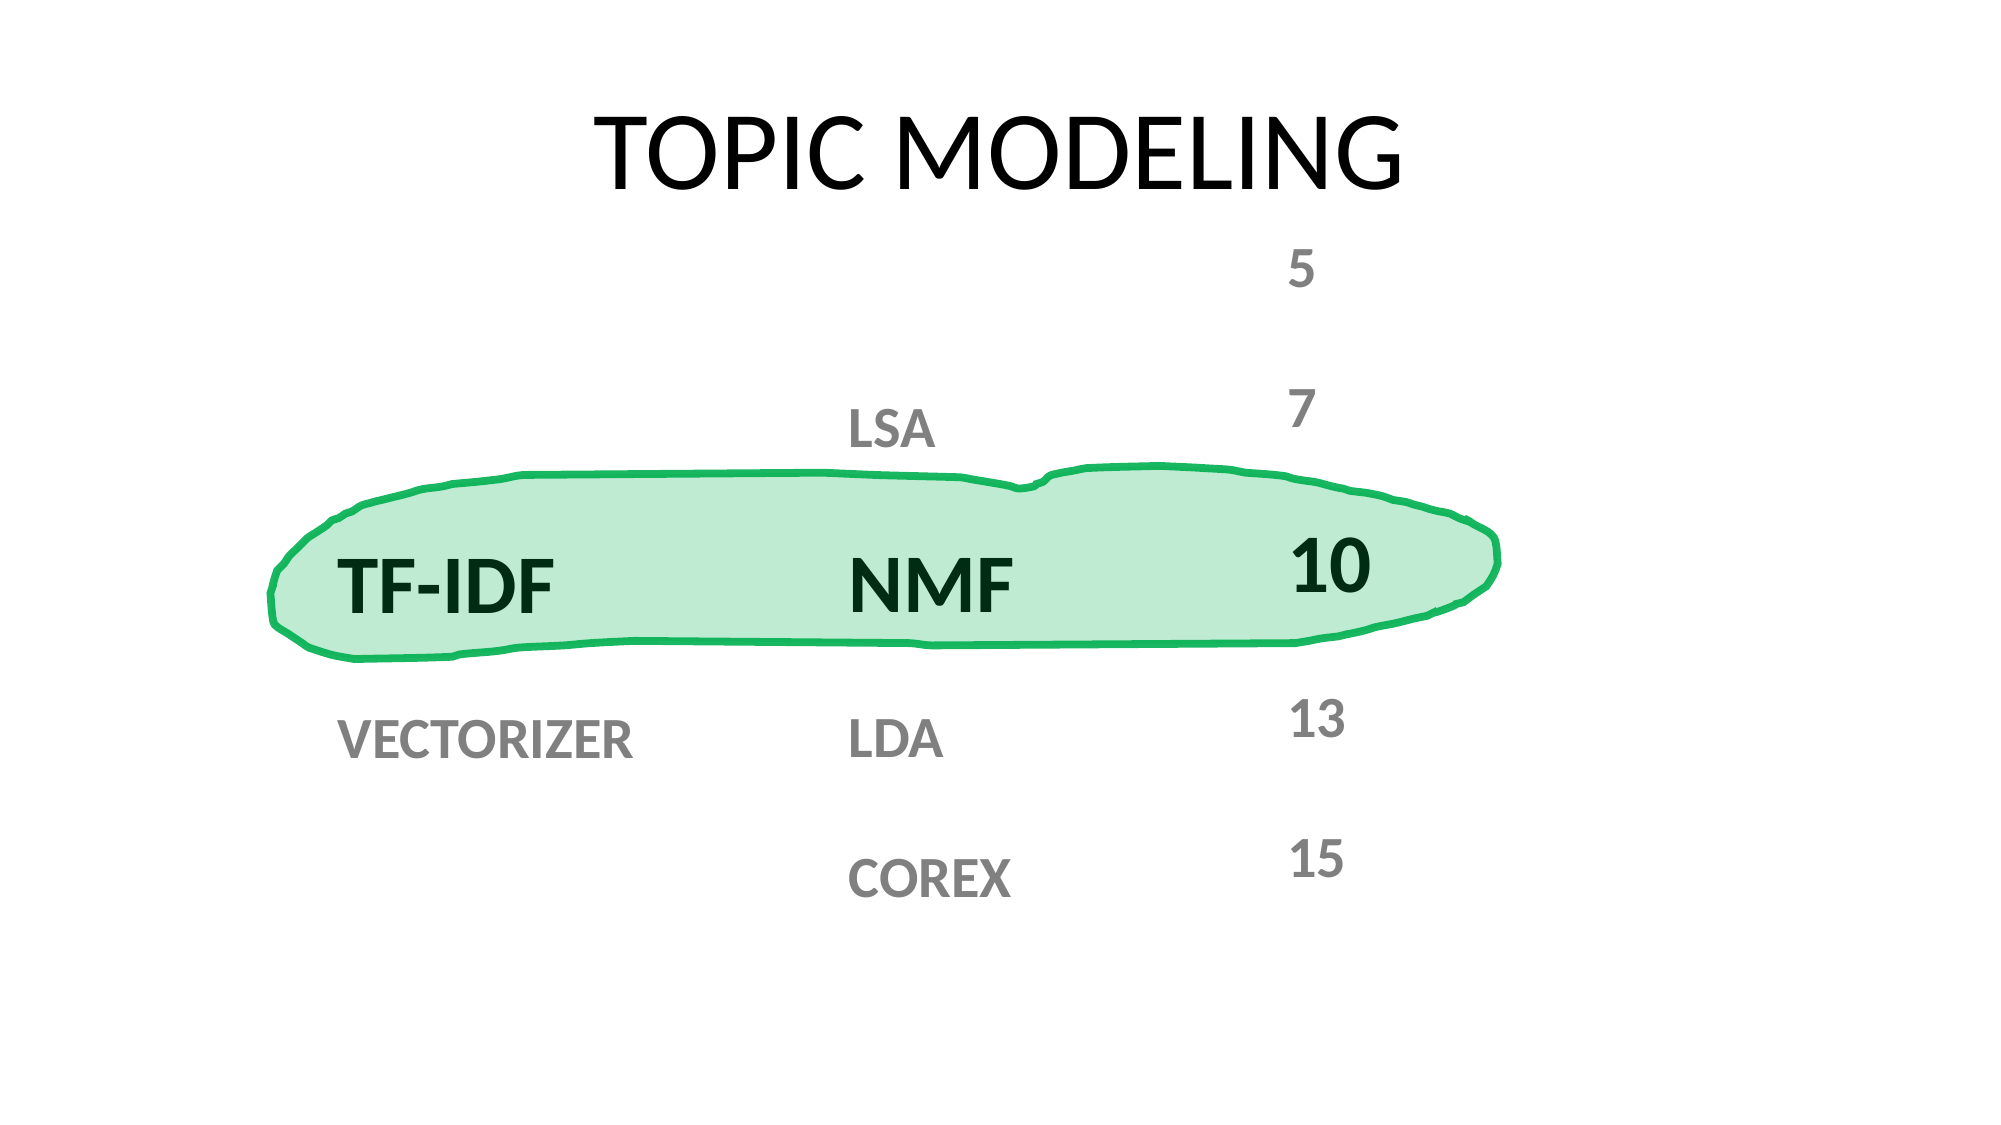

TOPIC MODELING
5

7

10

13

15
LSA

NMF

LDA

COREX

TF-IDF

VECTORIZER